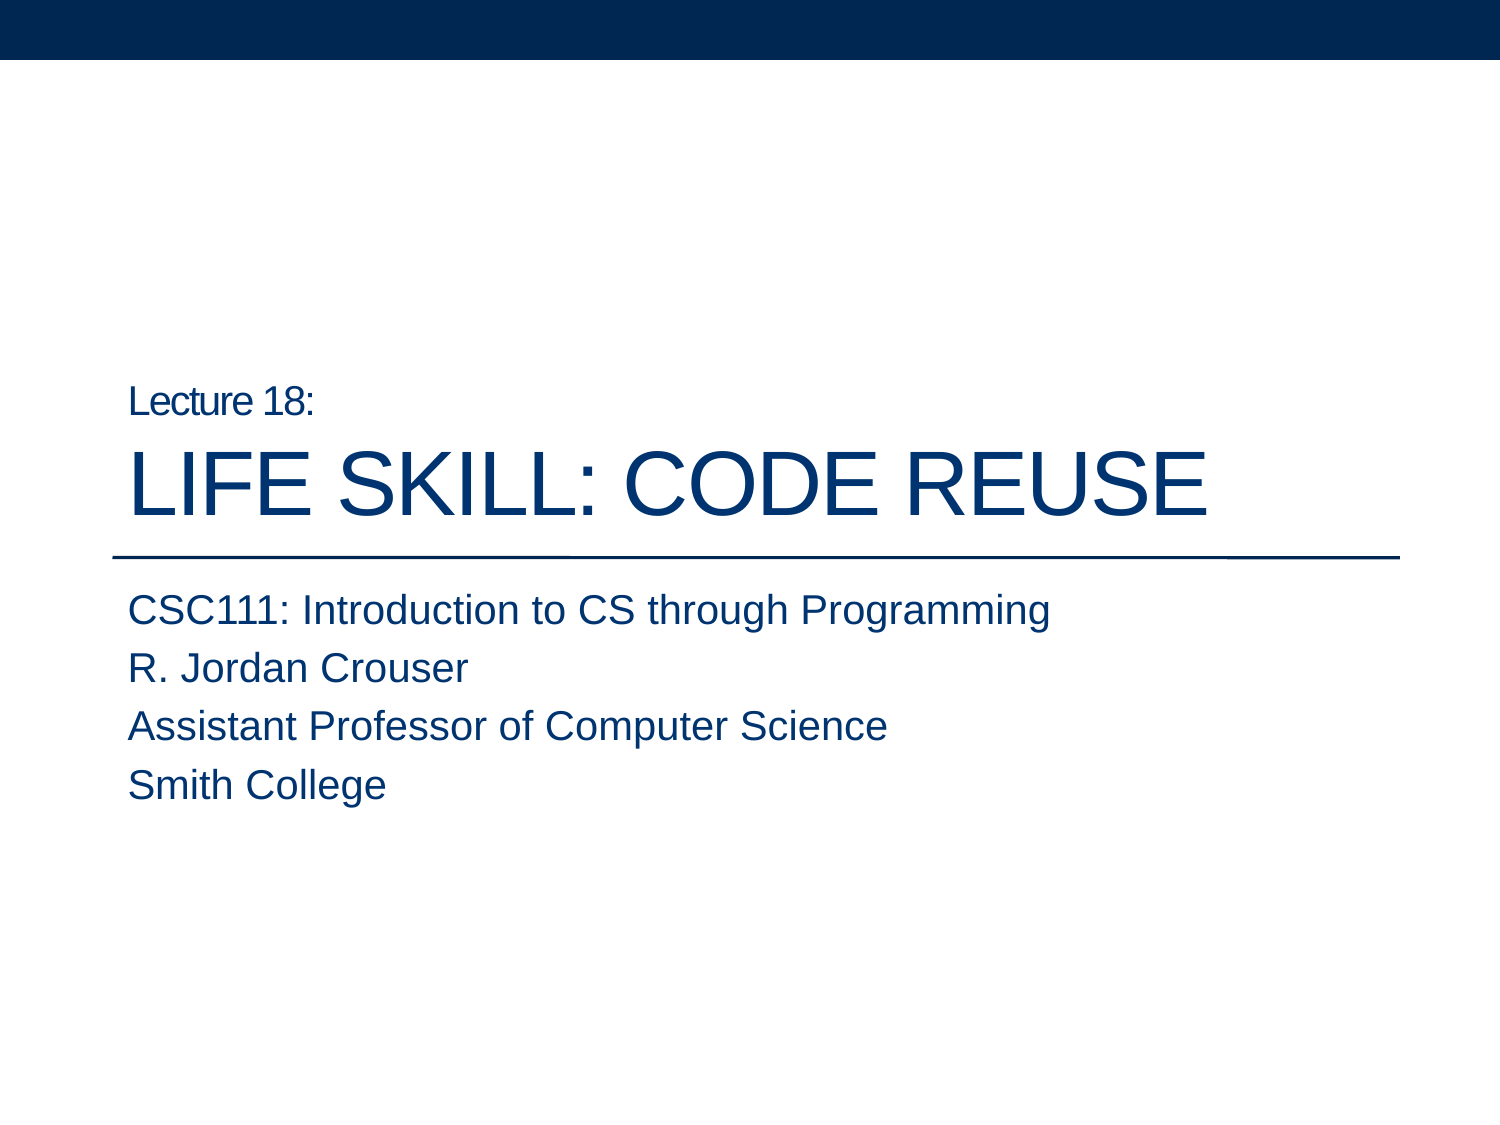

# Lecture 18: LIFE SKILL: CODE REUSE
CSC111: Introduction to CS through Programming
R. Jordan Crouser
Assistant Professor of Computer Science
Smith College